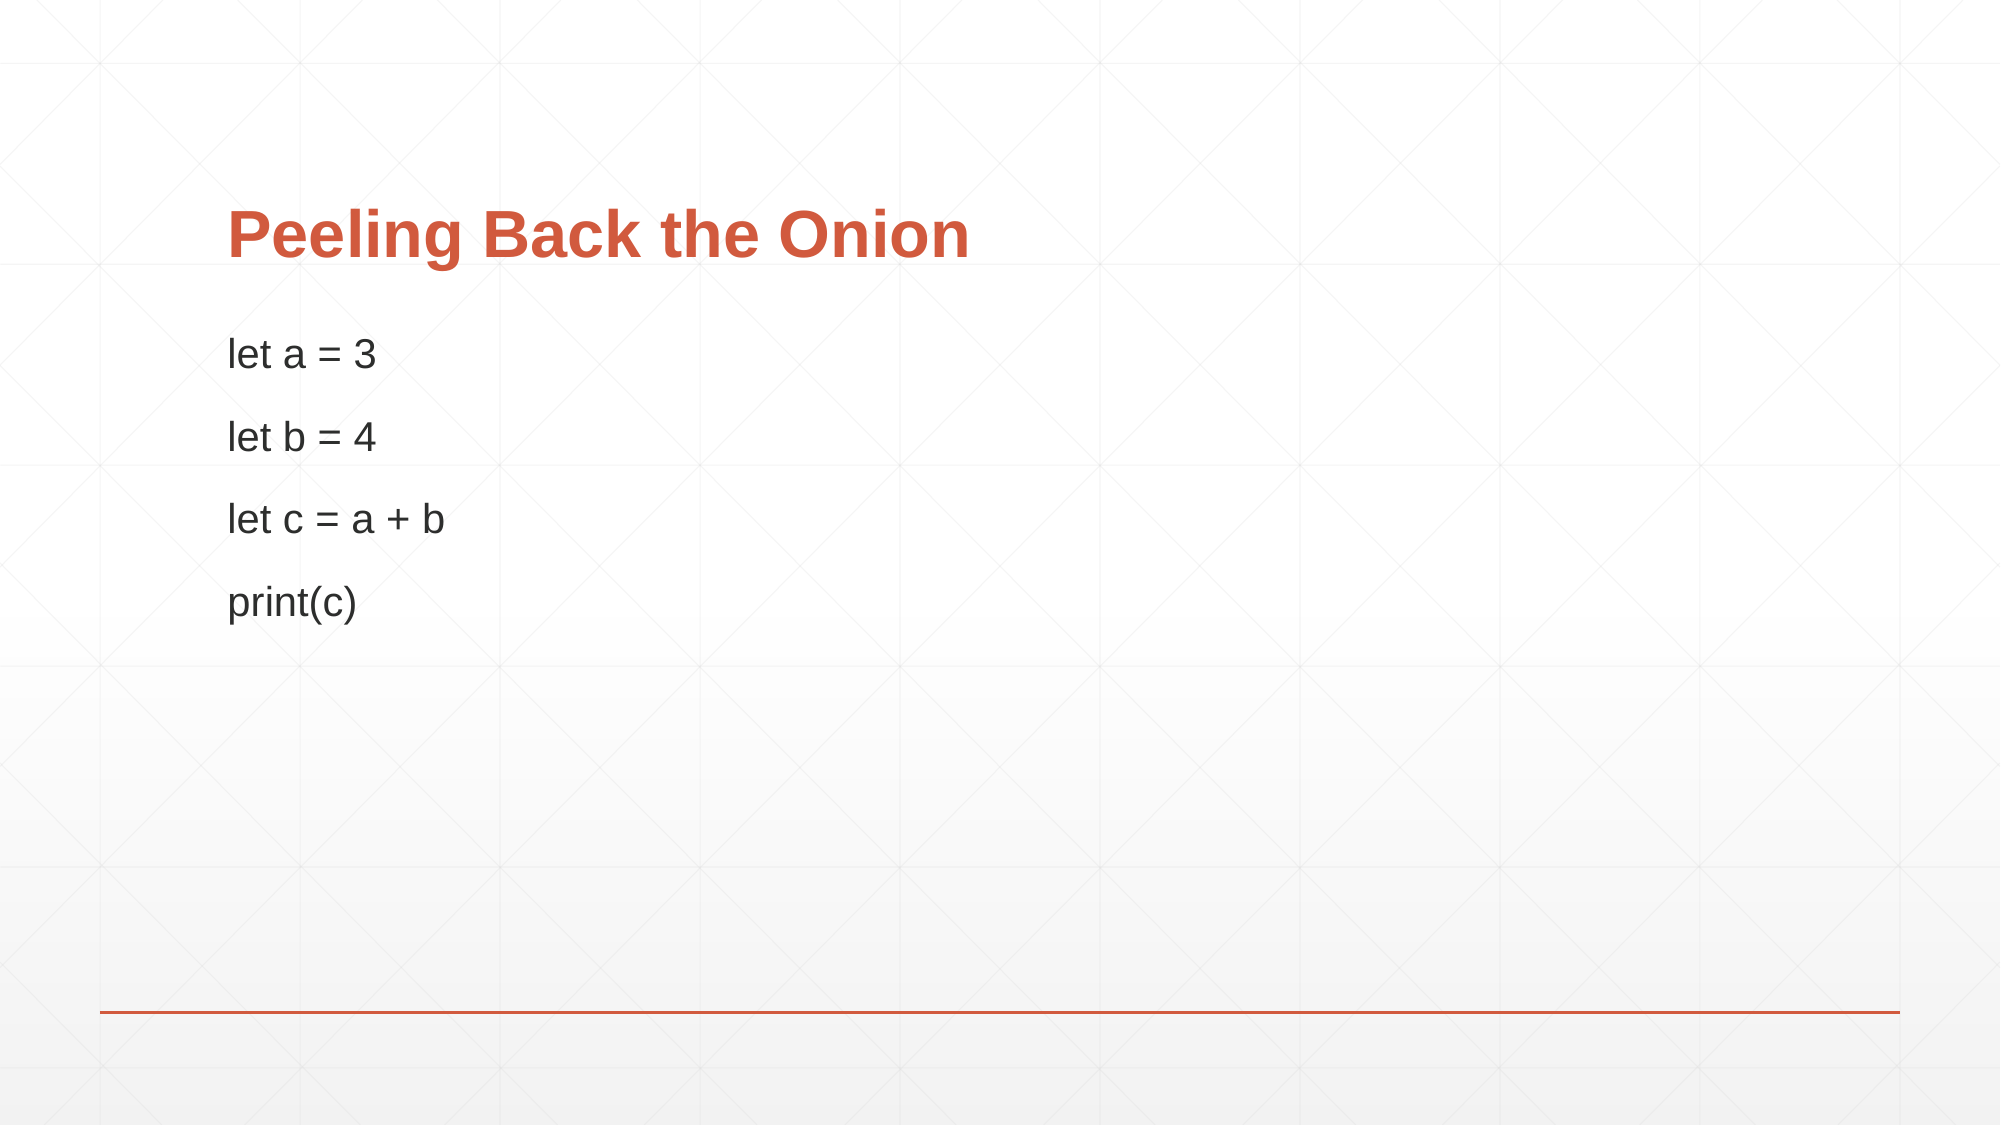

# Peeling Back the Onion
let a = 3
let b = 4
let c = a + b
print(c)